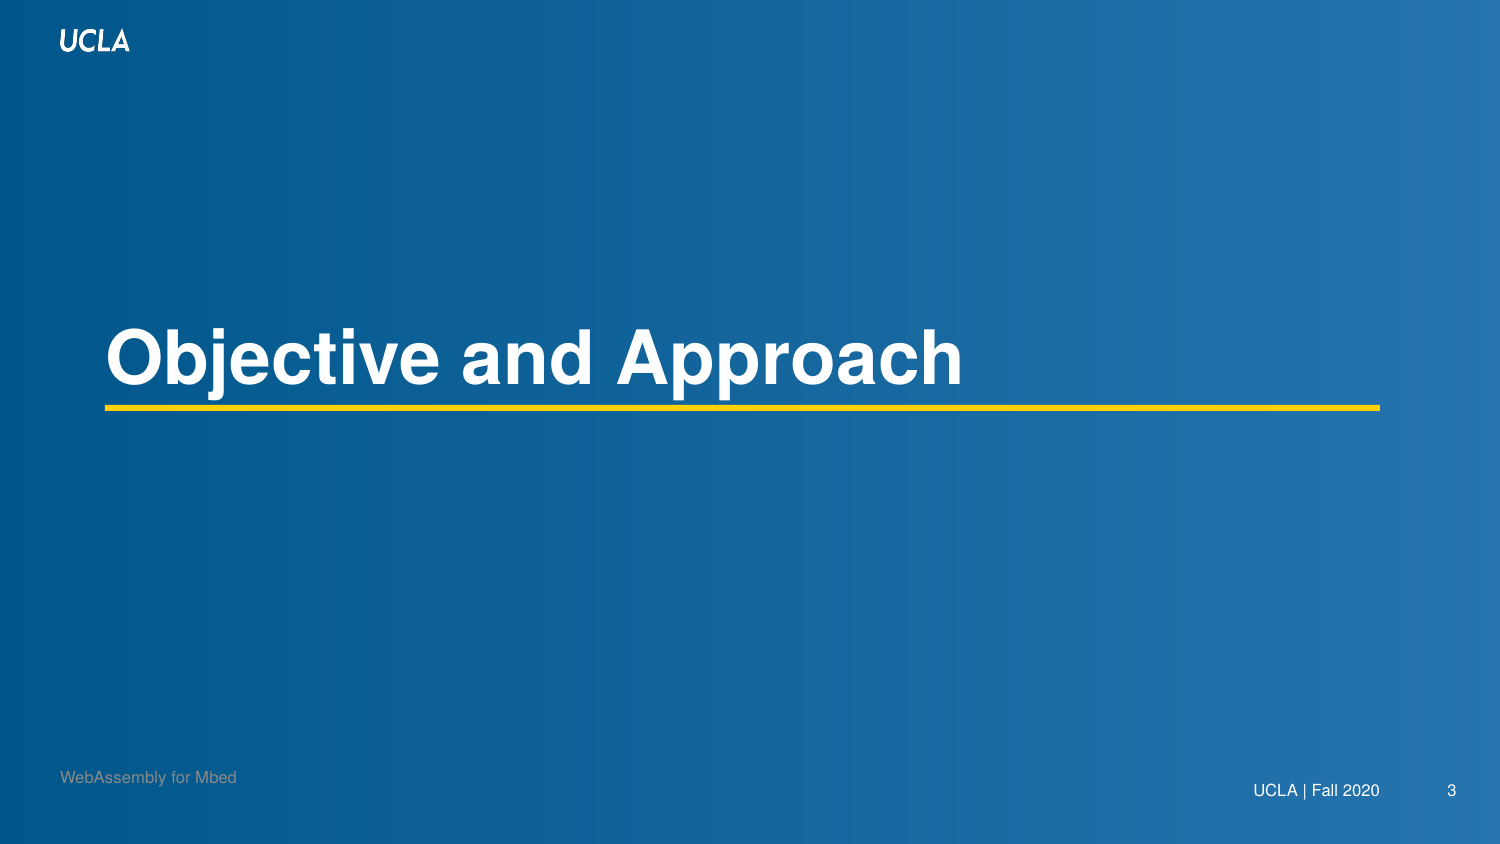

Objective and Approach

UCLA | Fall 2020
3